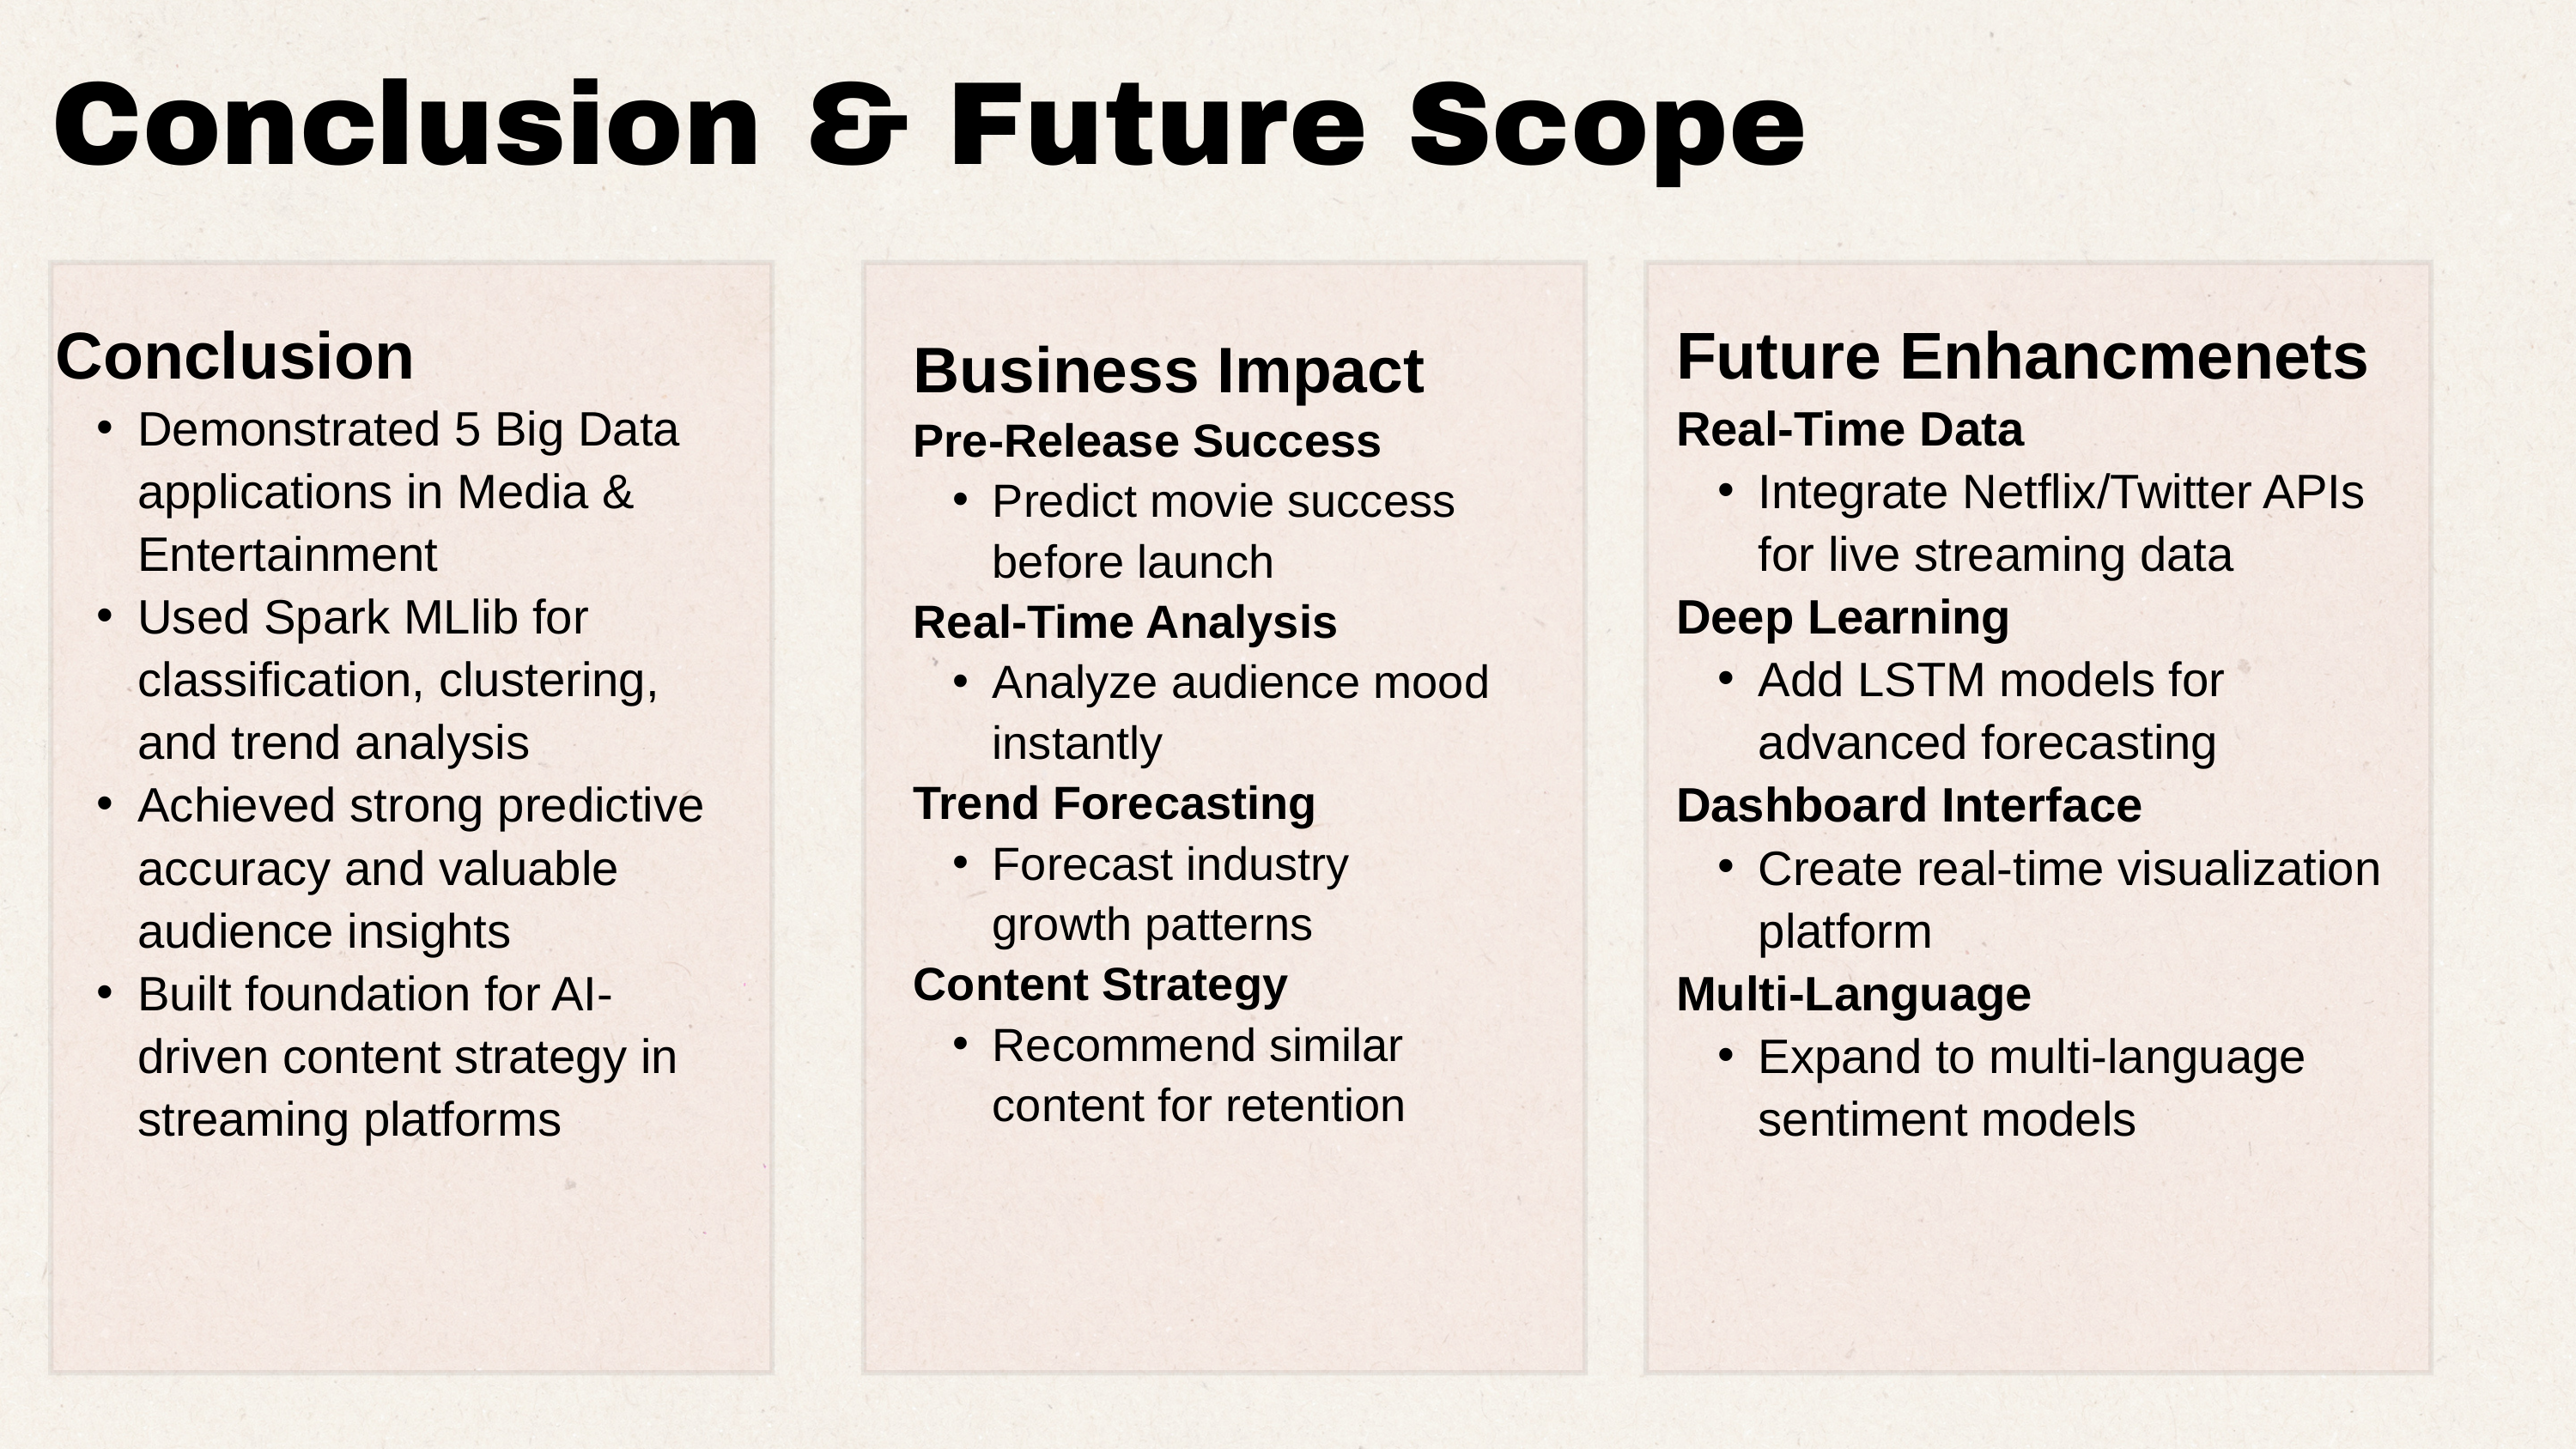

Conclusion & Future Scope

Conclusion
Demonstrated 5 Big Data applications in Media & Entertainment
Used Spark MLlib for classification, clustering, and trend analysis
Achieved strong predictive accuracy and valuable audience insights
Built foundation for AI-driven content strategy in streaming platforms

Future Enhancmenets
Real-Time Data
Integrate Netflix/Twitter APIs for live streaming data
Deep Learning
Add LSTM models for advanced forecasting
Dashboard Interface
Create real-time visualization platform
Multi-Language
Expand to multi-language sentiment models

Business Impact
Pre-Release Success
Predict movie success before launch
Real-Time Analysis
Analyze audience mood instantly
Trend Forecasting
Forecast industry growth patterns
Content Strategy
Recommend similar content for retention